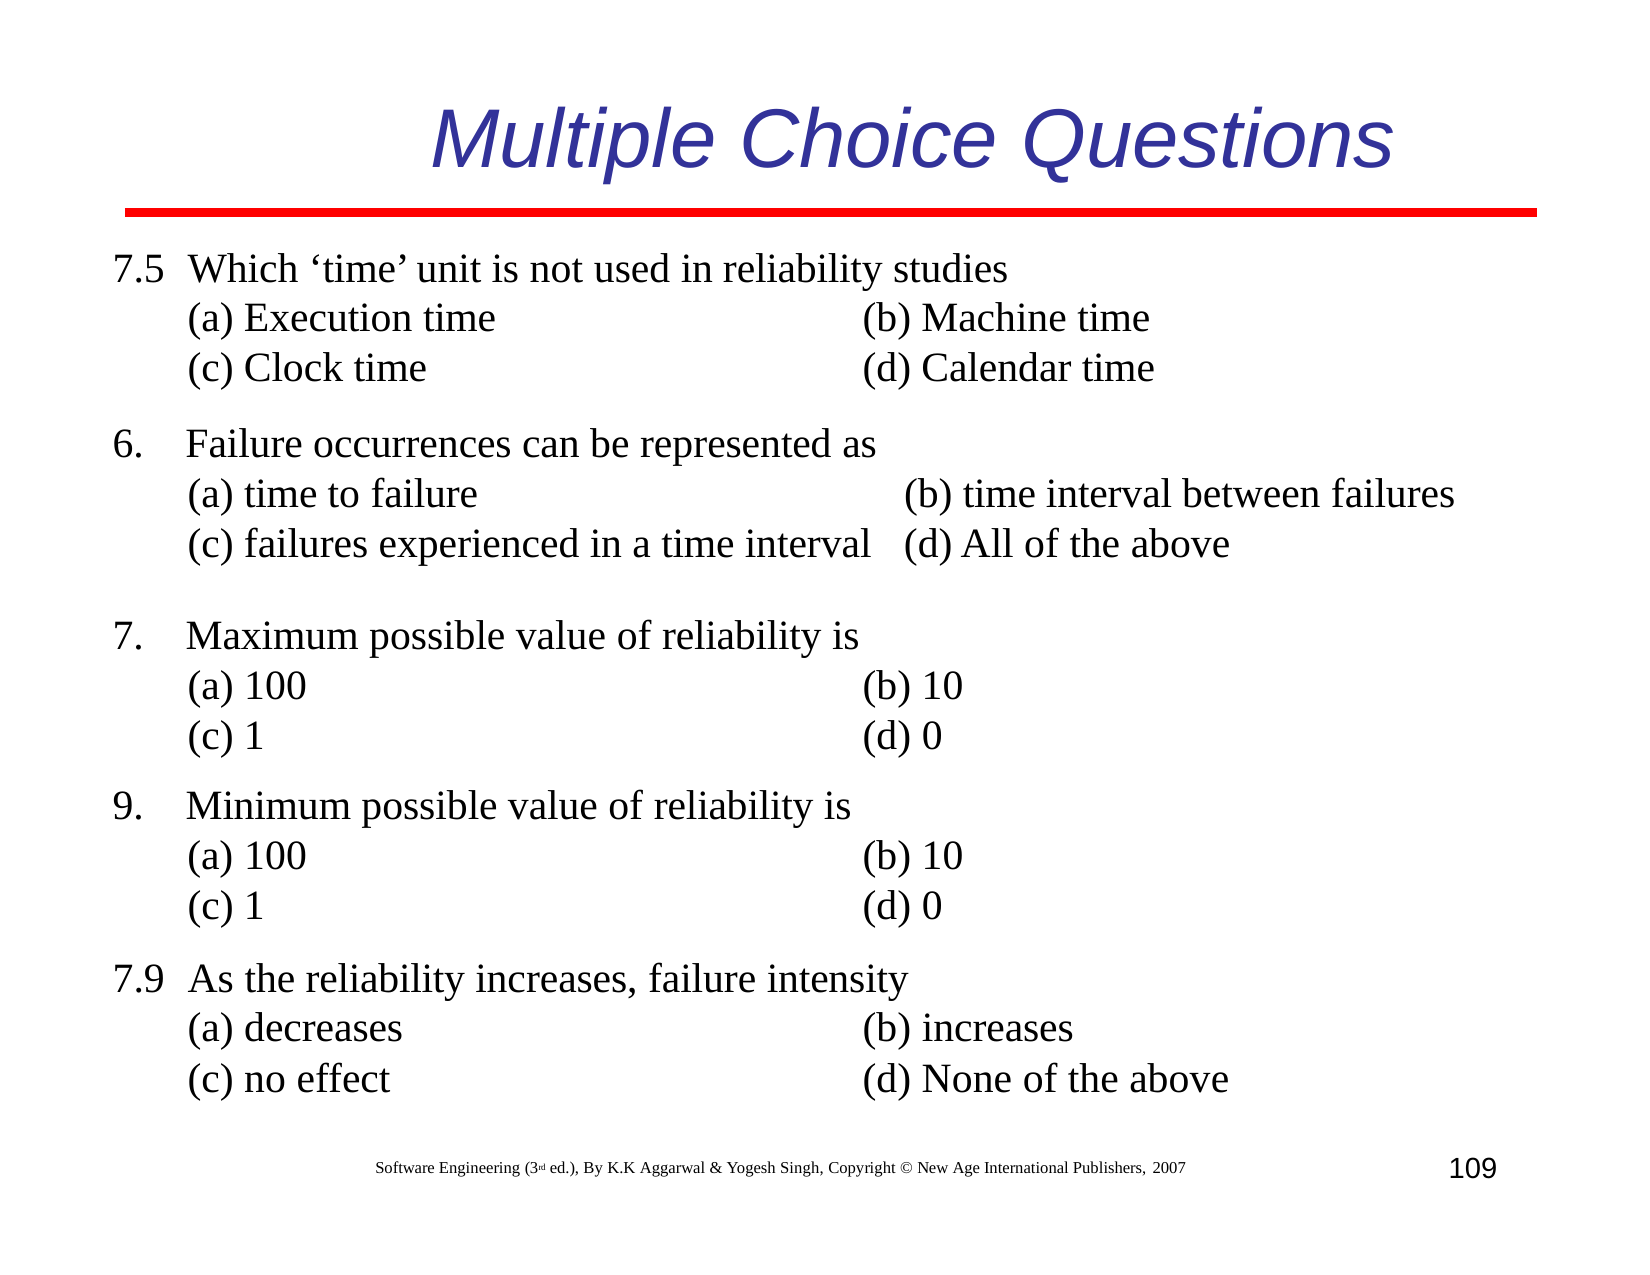

# Multiple Choice Questions

7.5	Which ‘time’ unit is not used in reliability studies
(a) Execution time
(c) Clock time
(b) Machine time
(d) Calendar time
Failure occurrences can be represented as
time to failure
(c) failures experienced in a time interval
(b) time interval between failures
(d) All of the above
Maximum possible value of reliability is
(a) 100
1
Minimum possible value of reliability is
(a) 100
1
(b) 10
(d) 0
(b) 10
(d) 0
7.9	As the reliability increases, failure intensity
(a) decreases
(c) no effect
(b) increases
(d) None of the above
109
Software Engineering (3rd  ed.), By K.K Aggarwal & Yogesh Singh, Copyright © New Age International Publishers, 2007